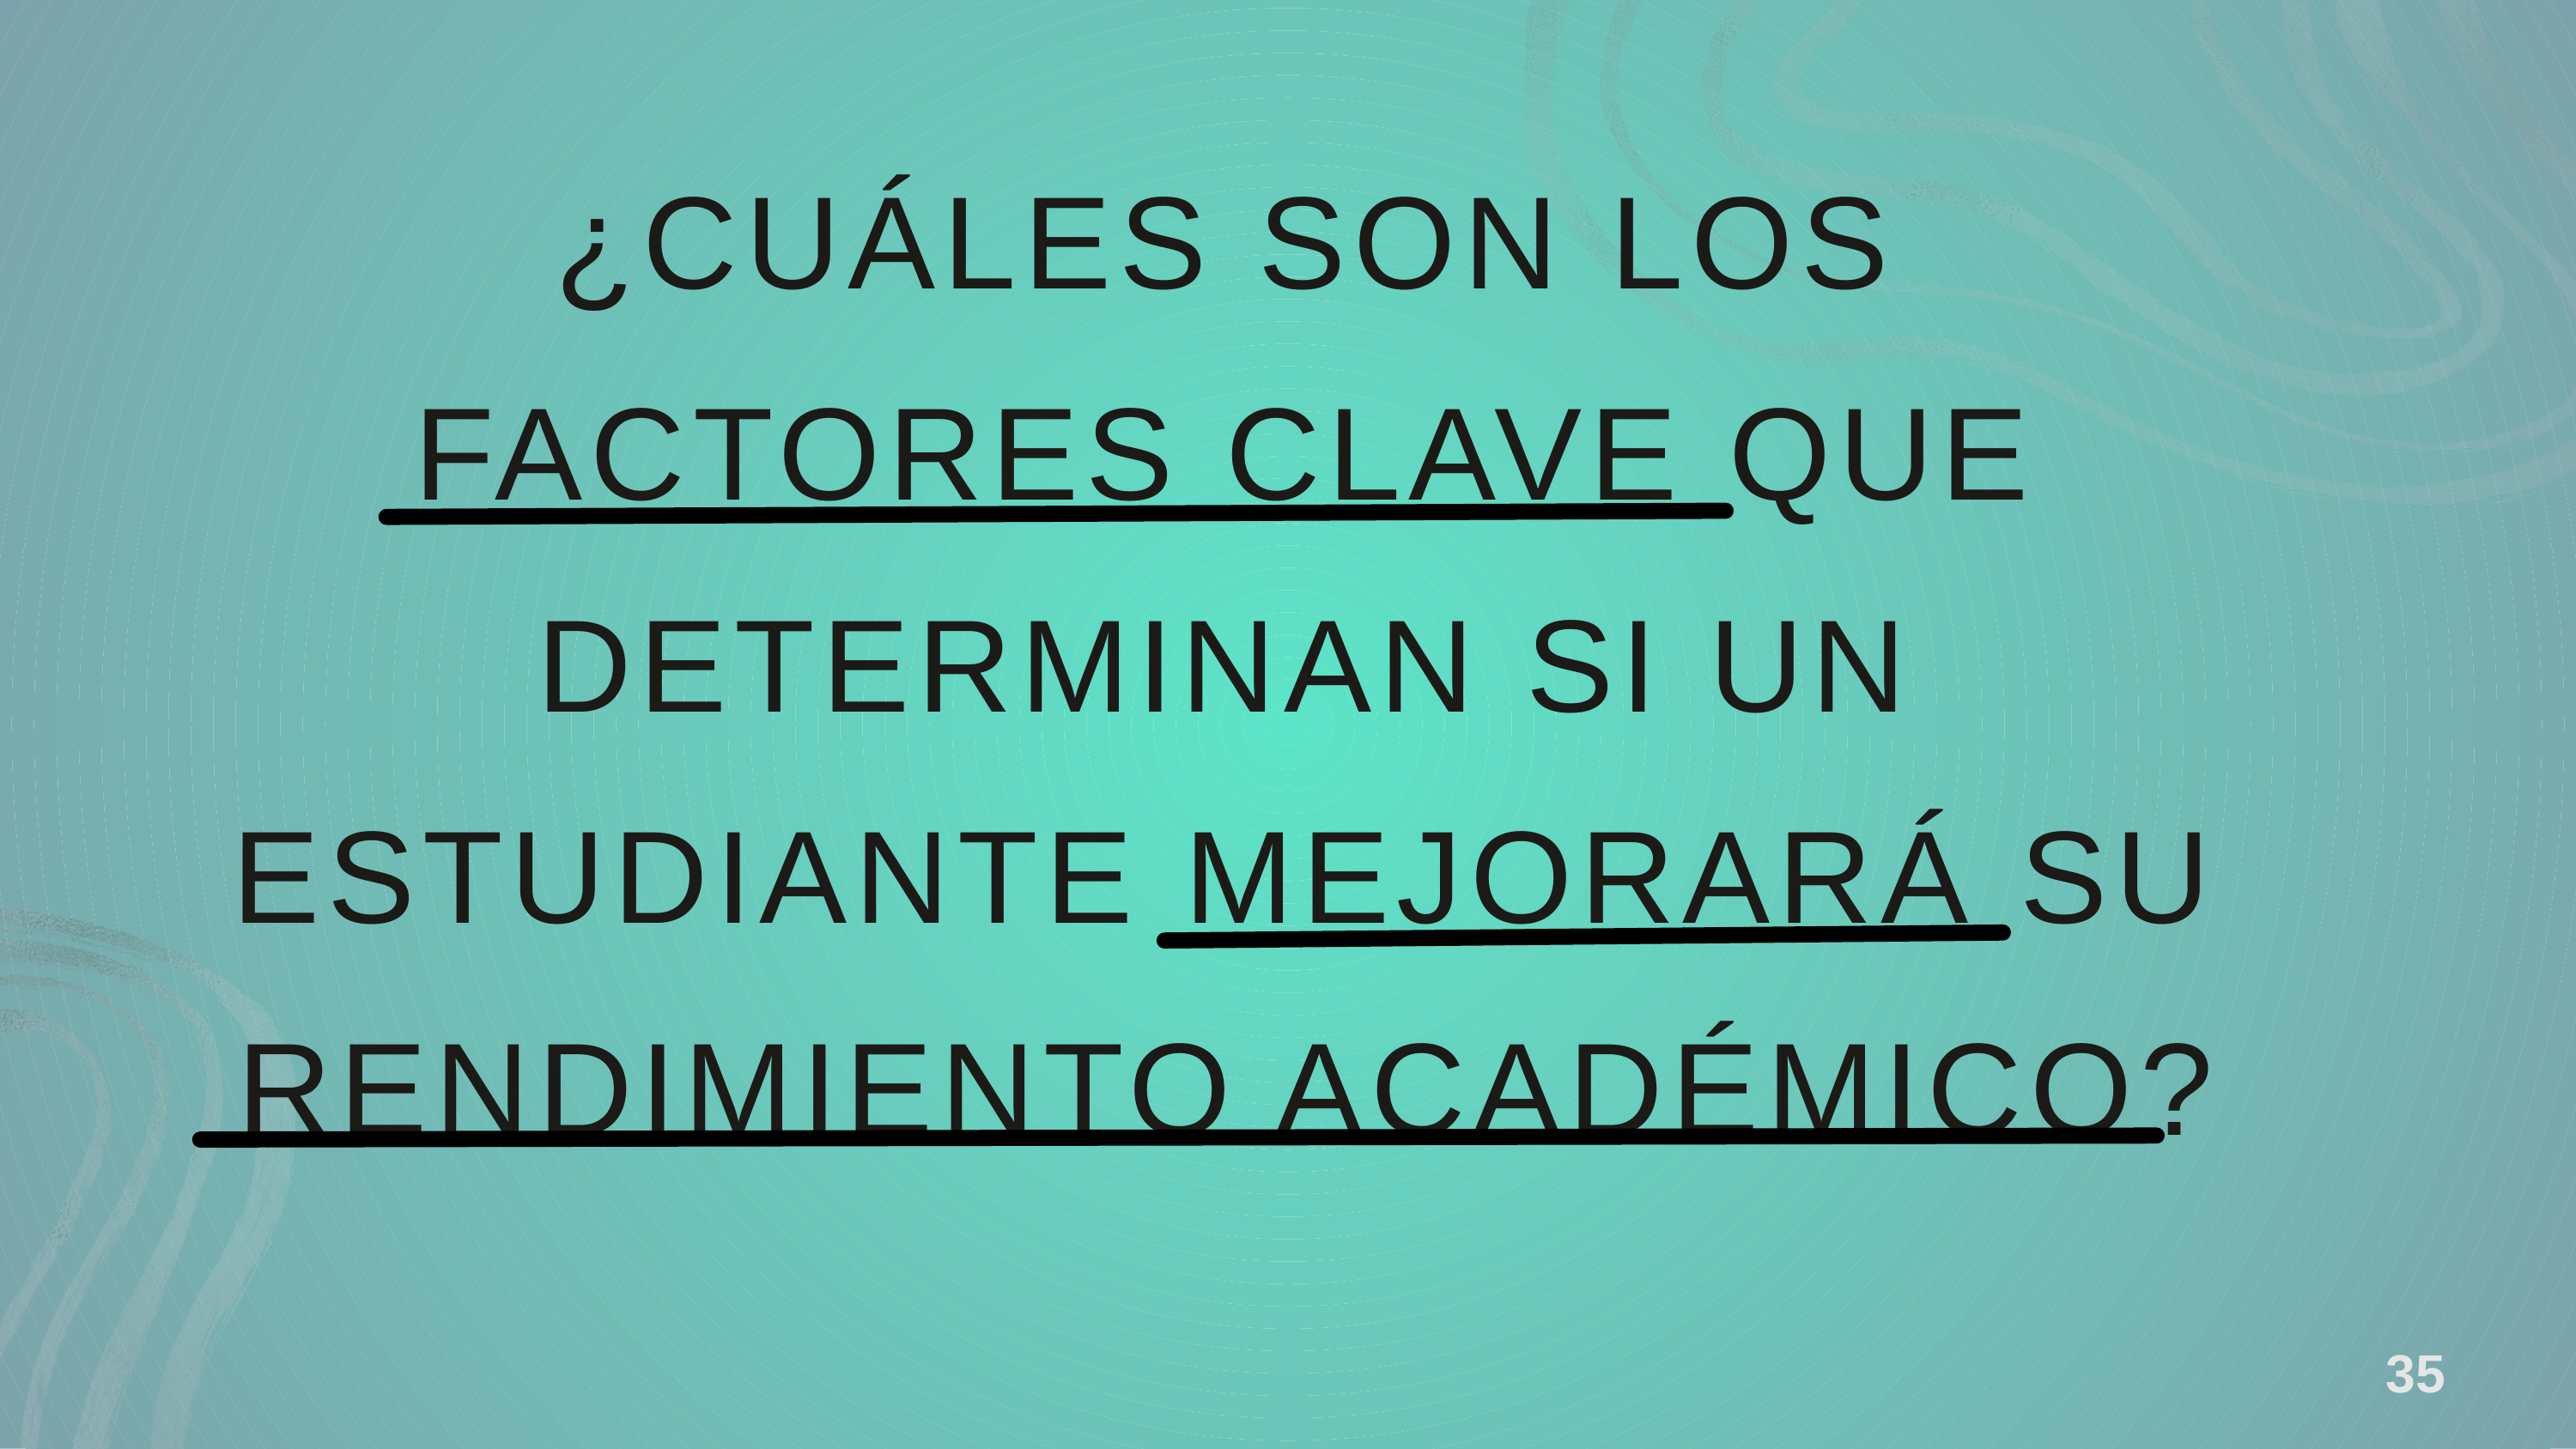

¿CUÁLES SON LOS FACTORES CLAVE QUE DETERMINAN SI UN ESTUDIANTE MEJORARÁ SU RENDIMIENTO ACADÉMICO?

35